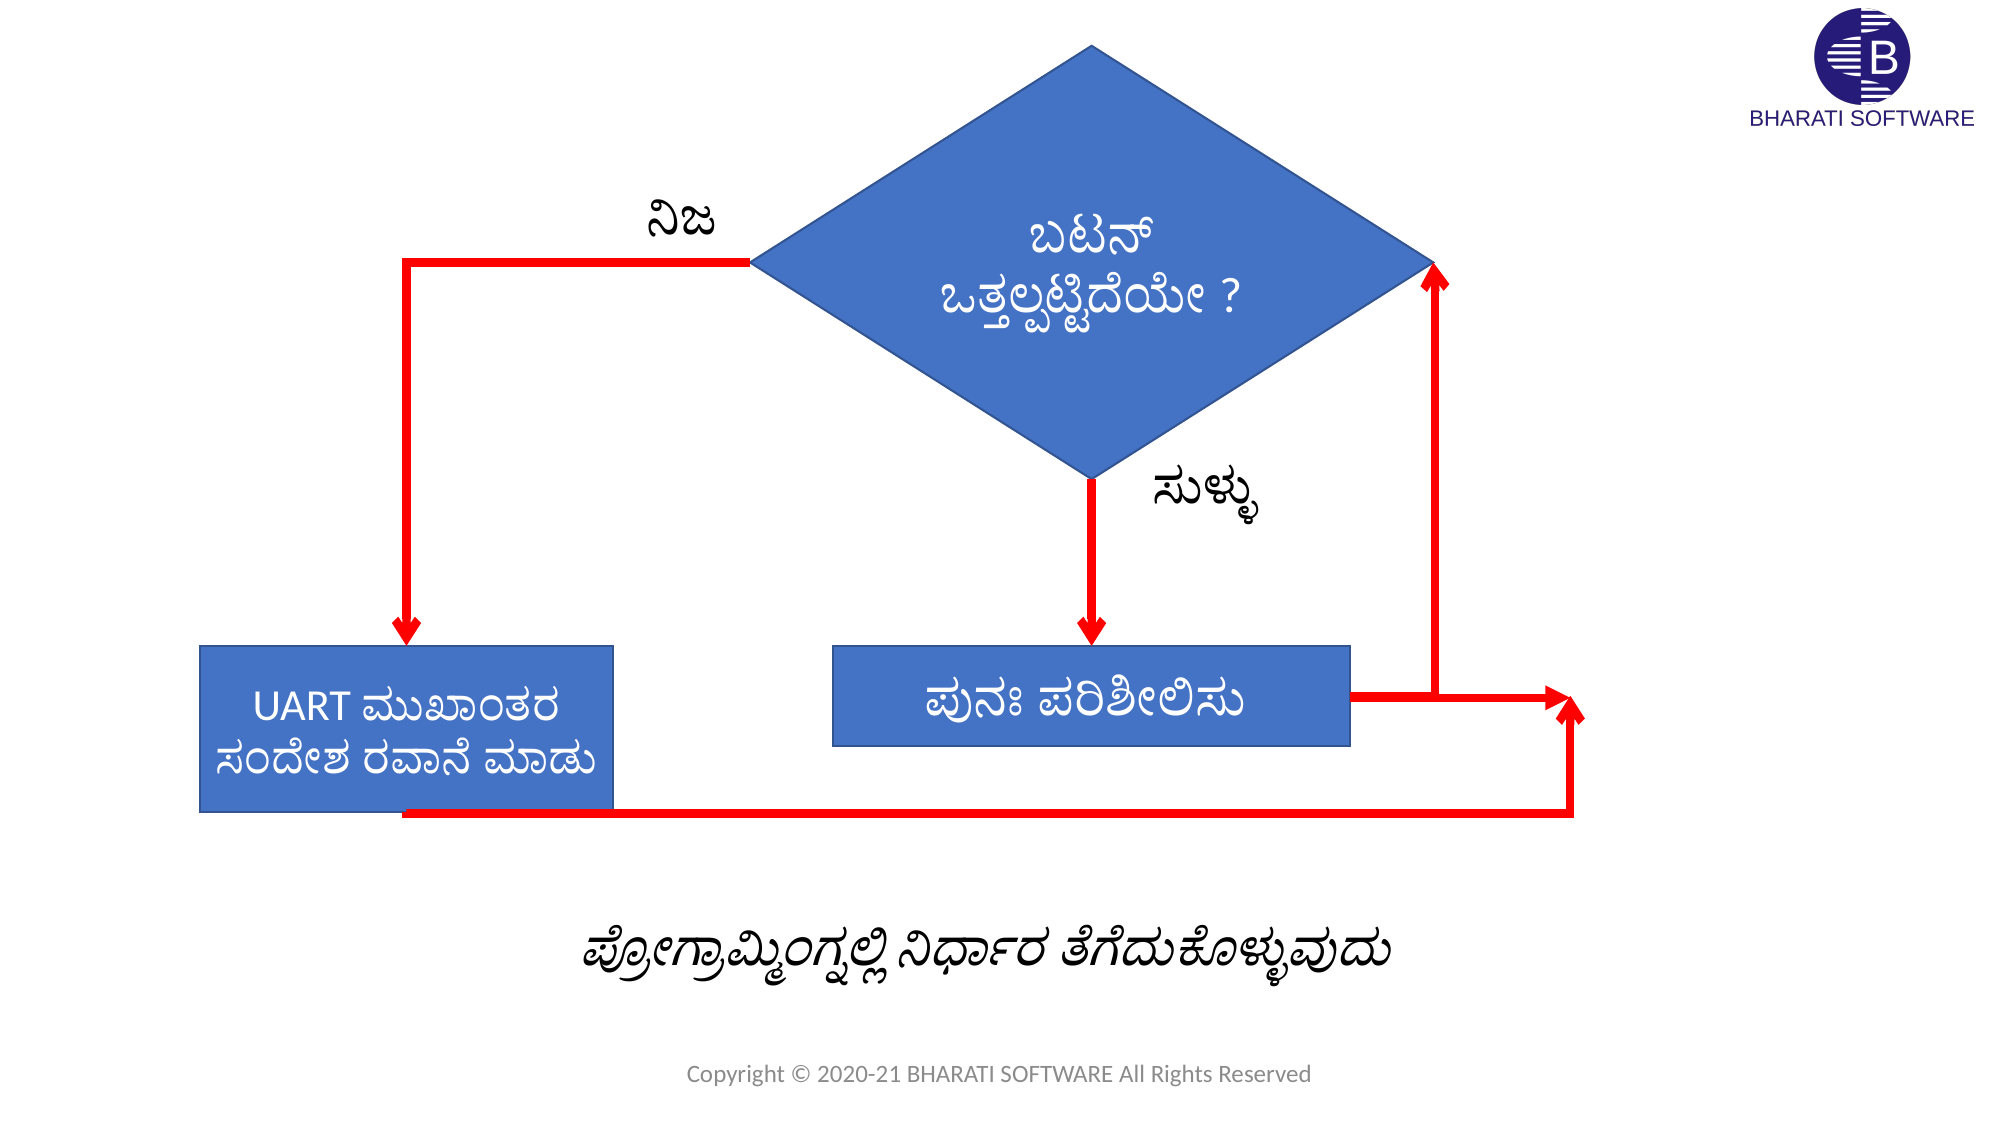

ಬಟನ್ ಒತ್ತಲ್ಪಟ್ಟಿದೆಯೇ ?
ನಿಜ
ಸುಳ್ಳು
UART ಮುಖಾಂತರ ಸಂದೇಶ ರವಾನೆ ಮಾಡು
ಪುನಃ ಪರಿಶೀಲಿಸು
ಪ್ರೋಗ್ರಾಮ್ಮಿಂಗ್ನಲ್ಲಿ ನಿರ್ಧಾರ ತೆಗೆದುಕೊಳ್ಳುವುದು
Copyright © 2020-21 BHARATI SOFTWARE All Rights Reserved